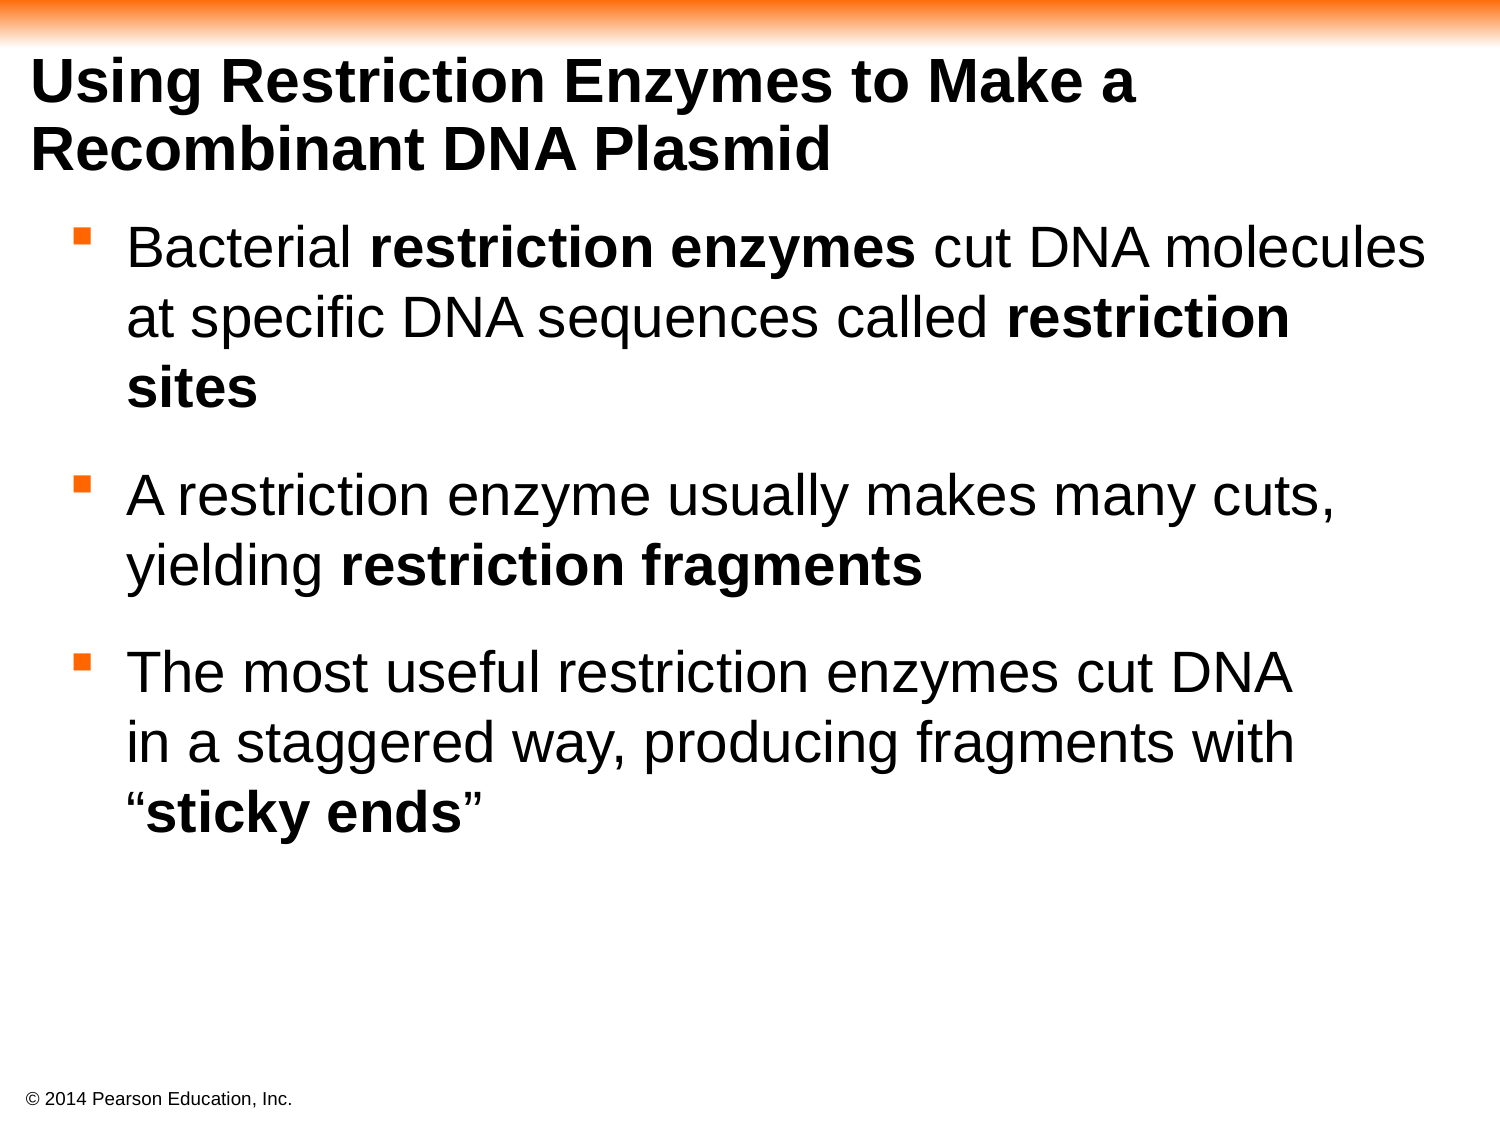

# Using Restriction Enzymes to Make a Recombinant DNA Plasmid
Bacterial restriction enzymes cut DNA molecules at specific DNA sequences called restriction sites
A restriction enzyme usually makes many cuts, yielding restriction fragments
The most useful restriction enzymes cut DNA
in a staggered way, producing fragments with “sticky ends”